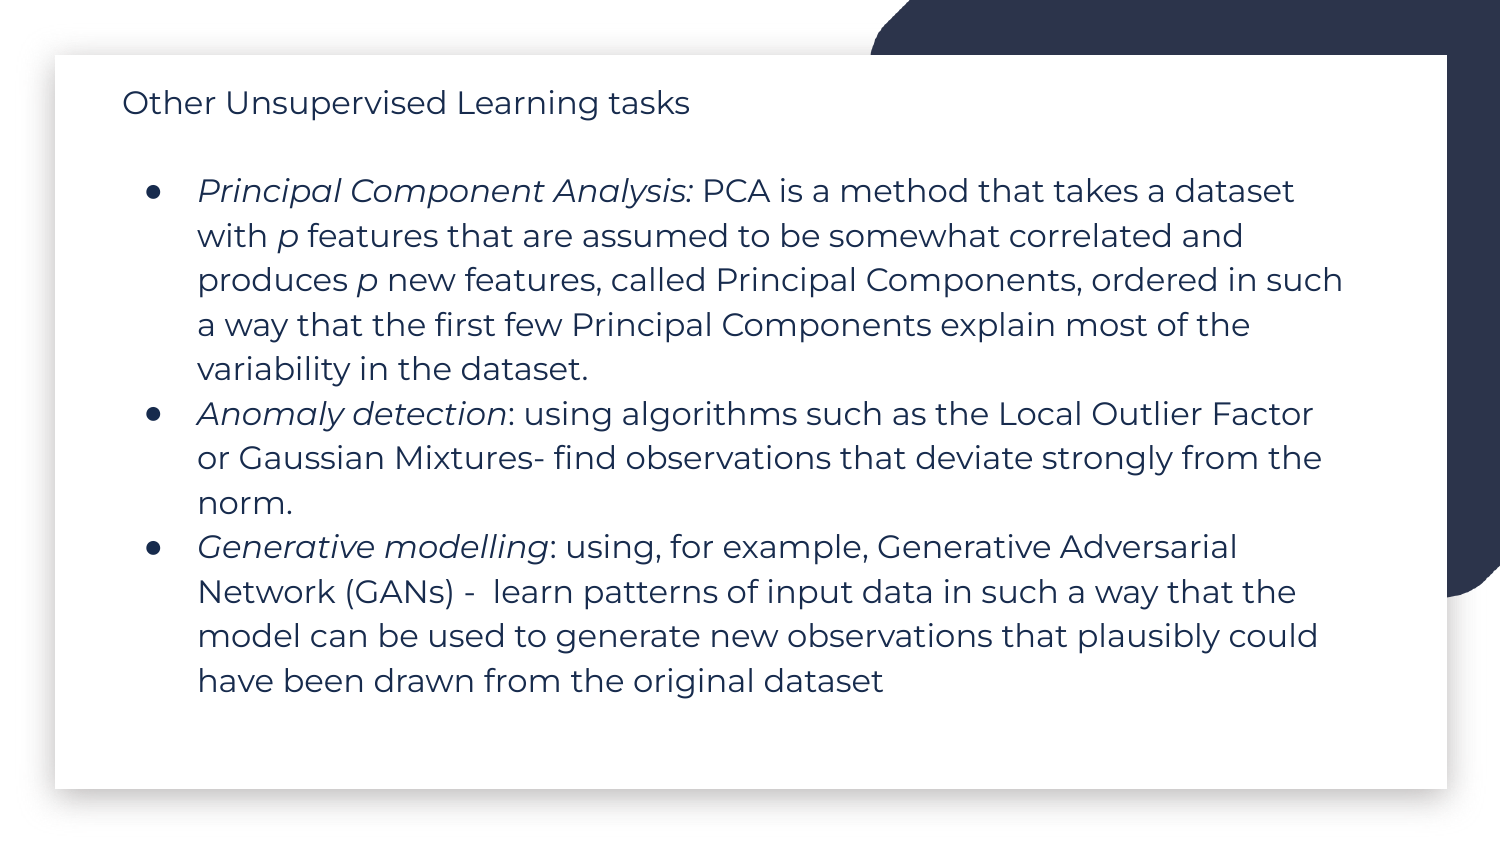

Other Unsupervised Learning tasks
Principal Component Analysis: PCA is a method that takes a dataset with p features that are assumed to be somewhat correlated and produces p new features, called Principal Components, ordered in such a way that the first few Principal Components explain most of the variability in the dataset.
Anomaly detection: using algorithms such as the Local Outlier Factor or Gaussian Mixtures- find observations that deviate strongly from the norm.
Generative modelling: using, for example, Generative Adversarial Network (GANs) -  learn patterns of input data in such a way that the model can be used to generate new observations that plausibly could have been drawn from the original dataset